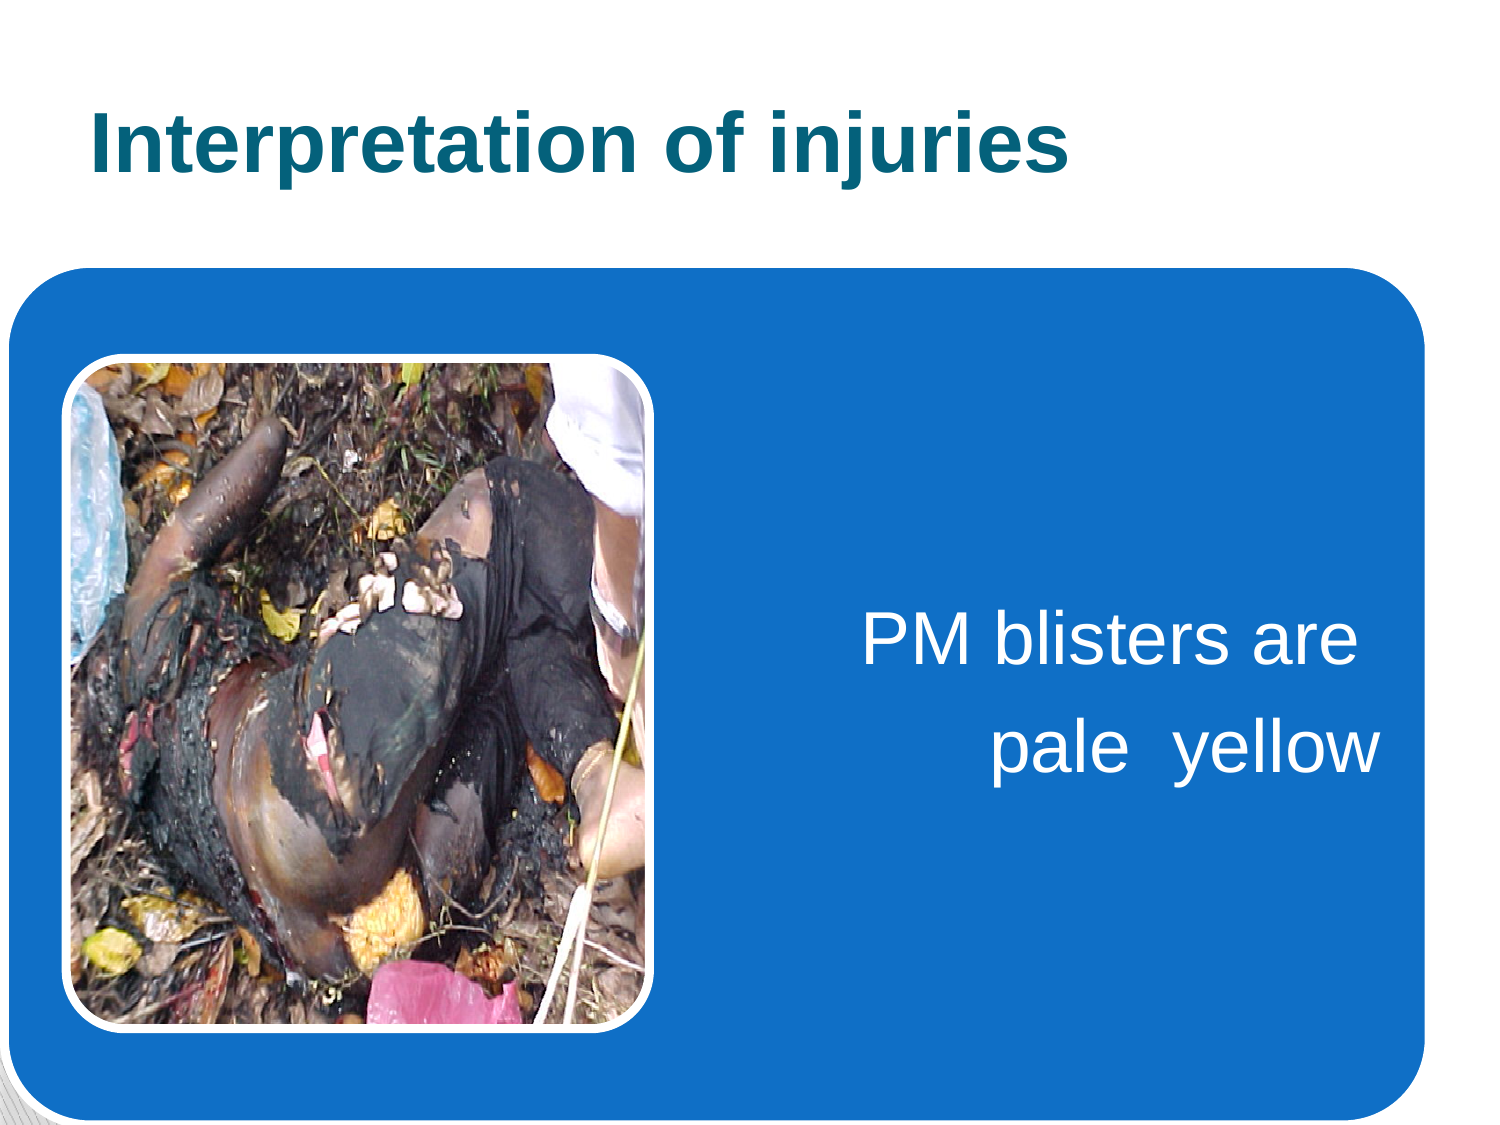

# Interpretation of injuries
     	PM blisters are
pale  yellow